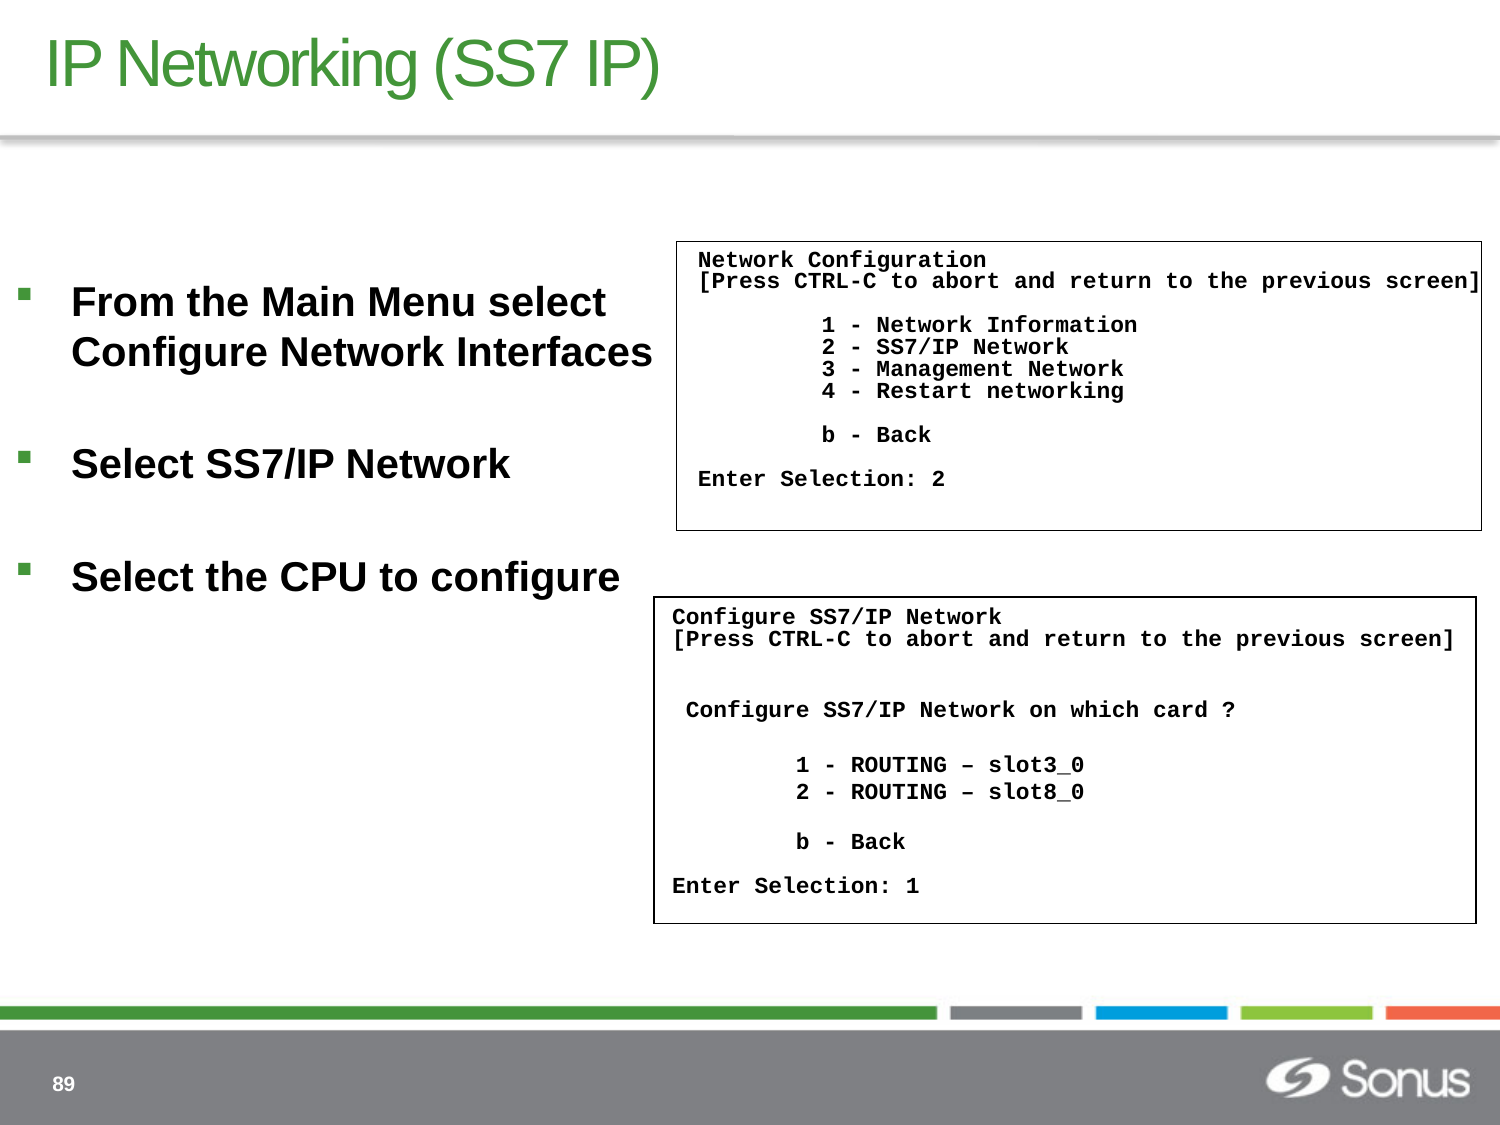

# IP Networking (SS7 IP)

Network Configuration
[Press CTRL-C to abort and return to the previous screen]

         1 - Network Information
         2 - SS7/IP Network
         3 - Management Network
         4 - Restart networking

         b - Back

Enter Selection: 2
From the Main Menu select Configure Network Interfaces
Select SS7/IP Network
Select the CPU to configure

Configure SS7/IP Network
[Press CTRL-C to abort and return to the previous screen]

 Configure SS7/IP Network on which card ?

         1 - ROUTING – slot3_0
         2 - ROUTING – slot8_0

         b - Back

Enter Selection: 1